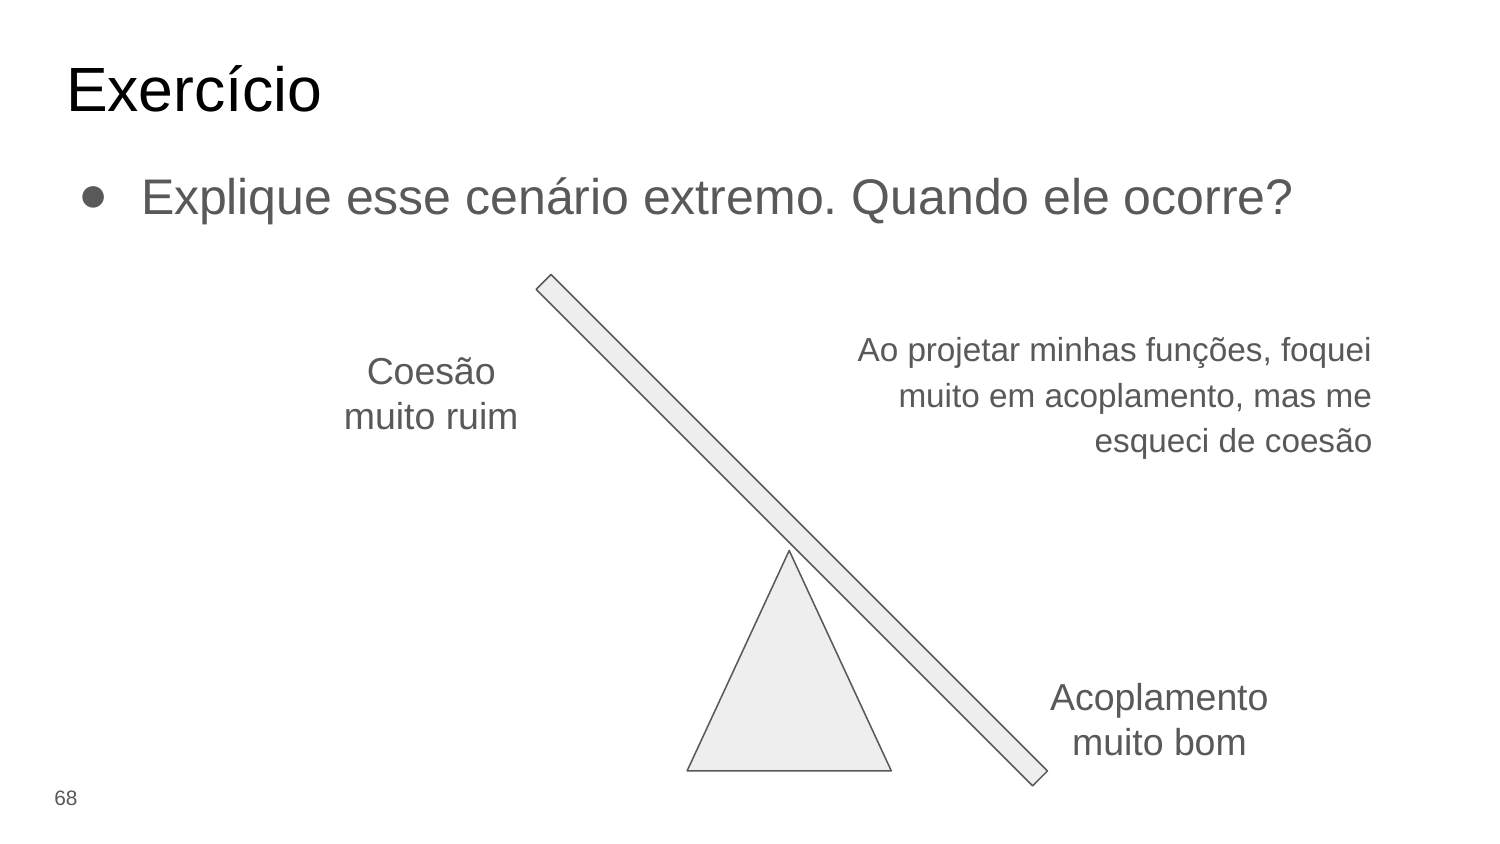

# Exercício
Explique esse cenário extremo. Quando ele ocorre?

Ao projetar minhas funções, foquei muito em acoplamento, mas me esqueci de coesão
Coesão
muito ruim

Acoplamento
muito bom
68